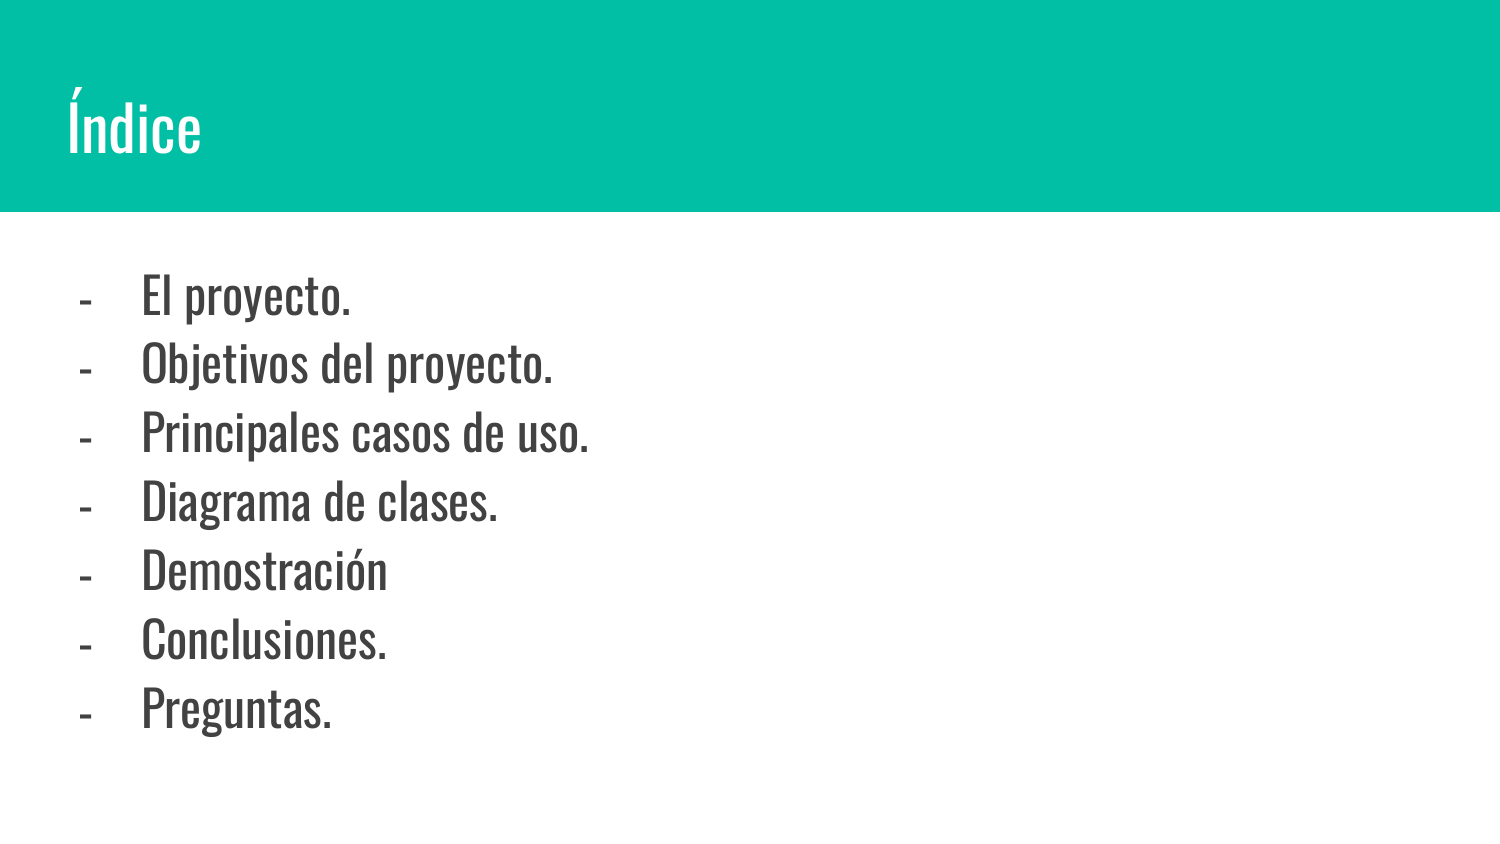

# Índice
El proyecto.
Objetivos del proyecto.
Principales casos de uso.
Diagrama de clases.
Demostración
Conclusiones.
Preguntas.